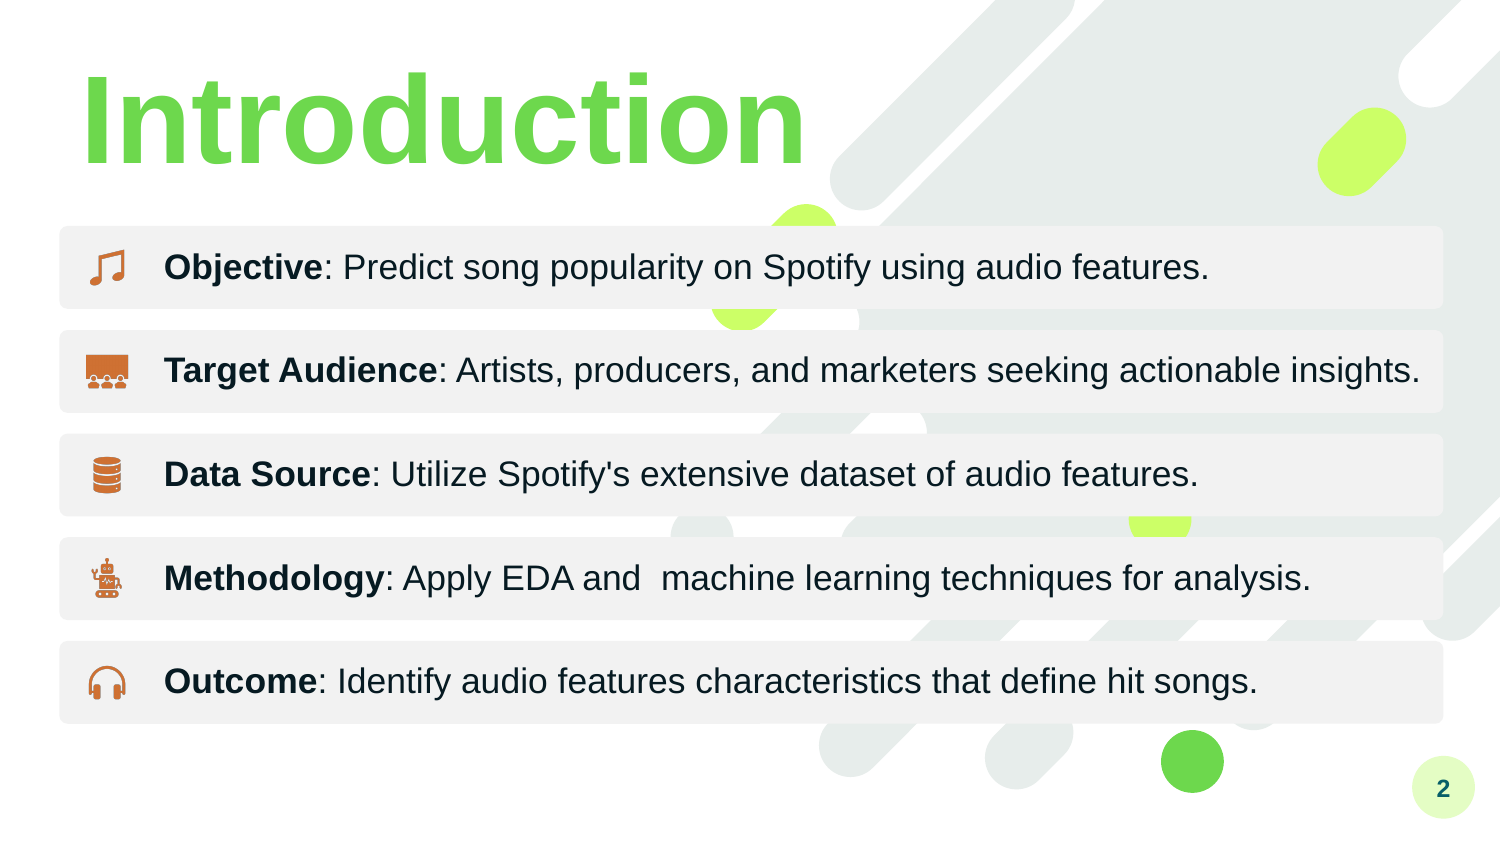

# Introduction

Objective: Predict song popularity on Spotify using audio features.
Target Audience: Artists, producers, and marketers seeking actionable insights.
Data Source: Utilize Spotify's extensive dataset of audio features.
Methodology: Apply EDA and  machine learning techniques for analysis.
Outcome: Identify audio features characteristics that define hit songs.

2